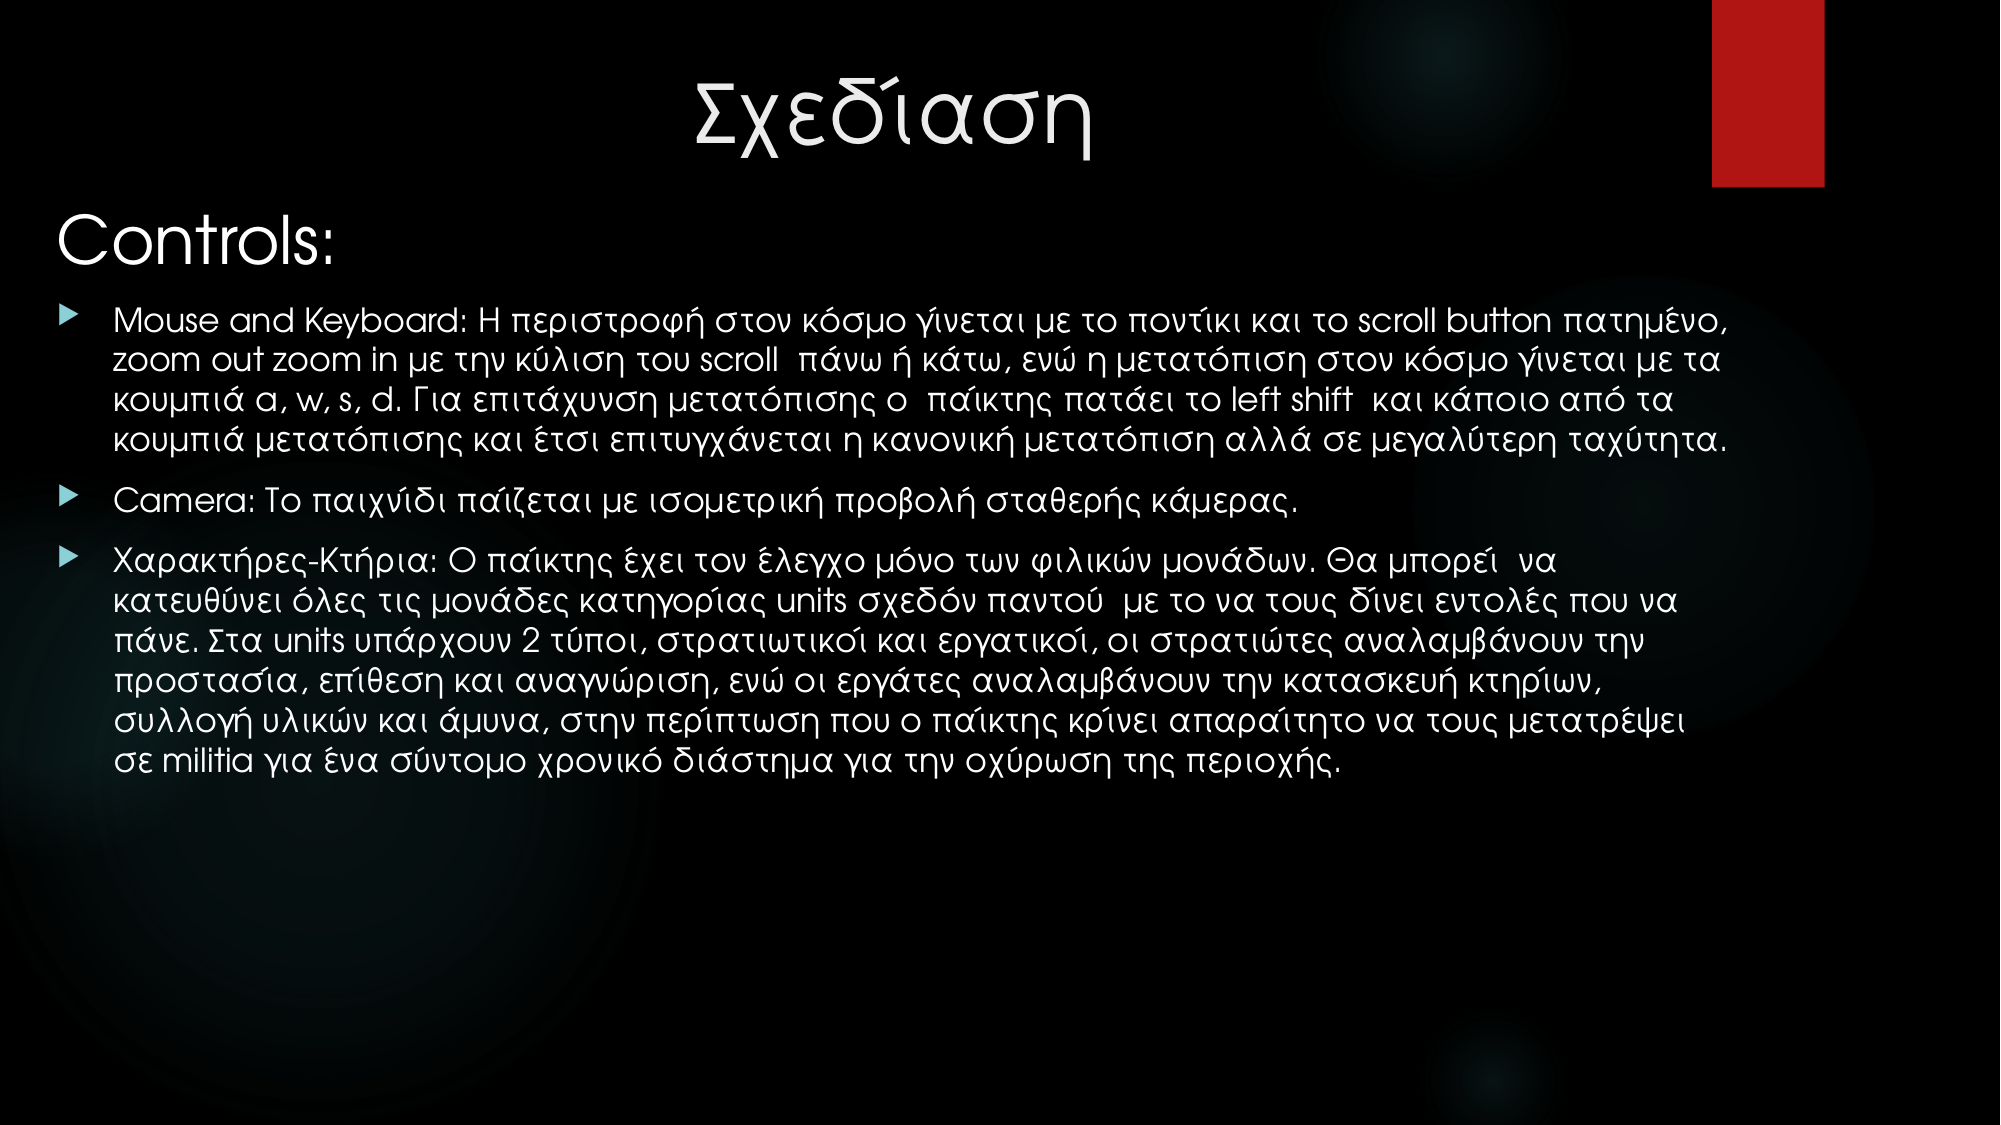

# Σχεδίαση
Controls:
Mouse and Keyboard: Η περιστροφή στον κόσμο γίνεται με το ποντίκι και το scroll button πατημένο, zoom out zoom in με την κύλιση του scroll  πάνω ή κάτω, ενώ η μετατόπιση στον κόσμο γίνεται με τα κουμπιά a, w, s, d. Για επιτάχυνση μετατόπισης ο  παίκτης πατάει το left shift  και κάποιο από τα κουμπιά μετατόπισης και έτσι επιτυγχάνεται η κανονική μετατόπιση αλλά σε μεγαλύτερη ταχύτητα.
Camera: Το παιχνίδι παίζεται με ισομετρική προβολή σταθερής κάμερας.
Χαρακτήρες-Κτήρια: Ο παίκτης έχει τον έλεγχο μόνο των φιλικών μονάδων. Θα μπορεί  να κατευθύνει όλες τις μονάδες κατηγορίας units σχεδόν παντού  με το να τους δίνει εντολές που να πάνε. Στα units υπάρχουν 2 τύποι, στρατιωτικοί και εργατικοί, οι στρατιώτες αναλαμβάνουν την προστασία, επίθεση και αναγνώριση, ενώ οι εργάτες αναλαμβάνουν την κατασκευή κτηρίων, συλλογή υλικών και άμυνα, στην περίπτωση που ο παίκτης κρίνει απαραίτητο να τους μετατρέψει  σε militia για ένα σύντομο χρονικό διάστημα για την οχύρωση της περιοχής.